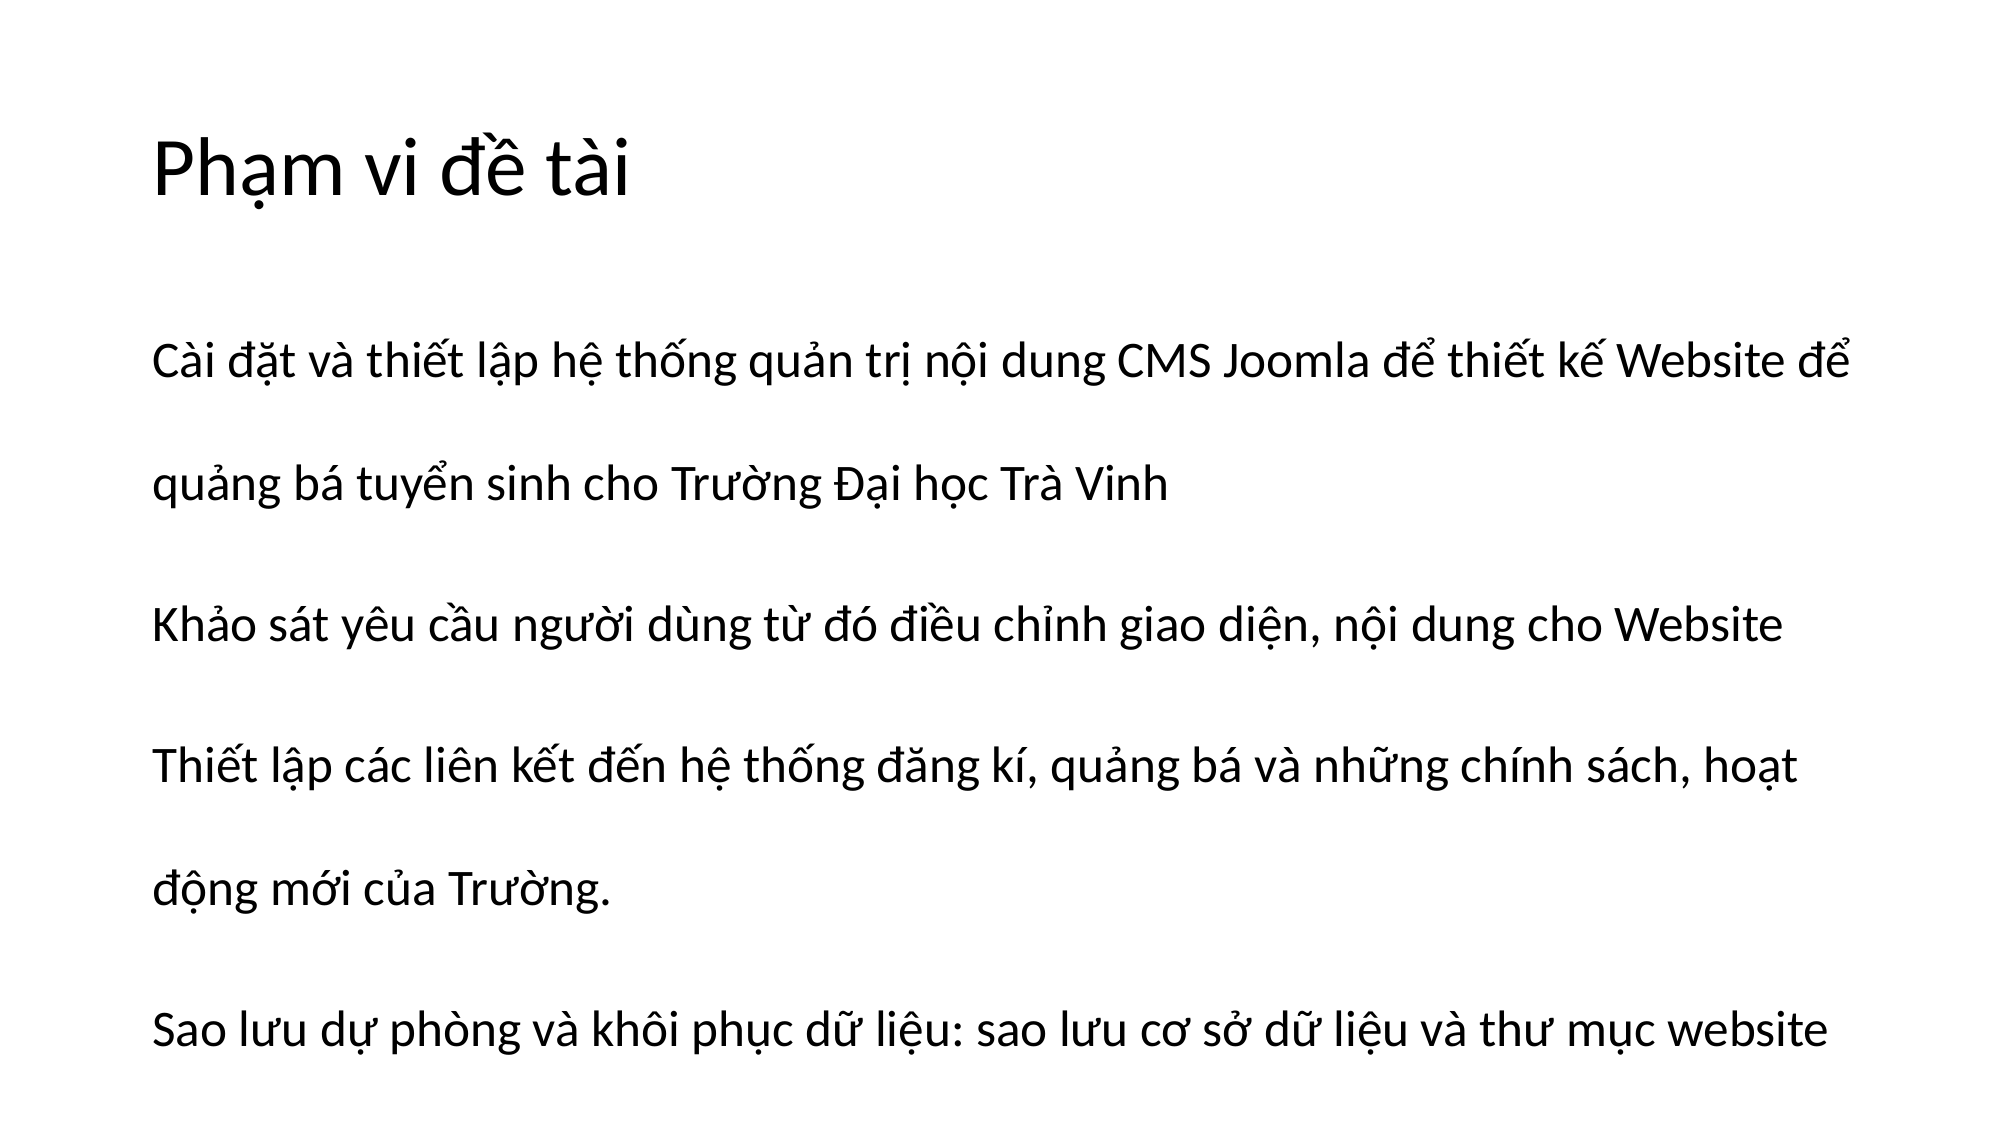

# Phạm vi đề tài
Cài đặt và thiết lập hệ thống quản trị nội dung CMS Joomla để thiết kế Website để quảng bá tuyển sinh cho Trường Đại học Trà Vinh
Khảo sát yêu cầu người dùng từ đó điều chỉnh giao diện, nội dung cho Website
Thiết lập các liên kết đến hệ thống đăng kí, quảng bá và những chính sách, hoạt động mới của Trường.
Sao lưu dự phòng và khôi phục dữ liệu: sao lưu cơ sở dữ liệu và thư mục website